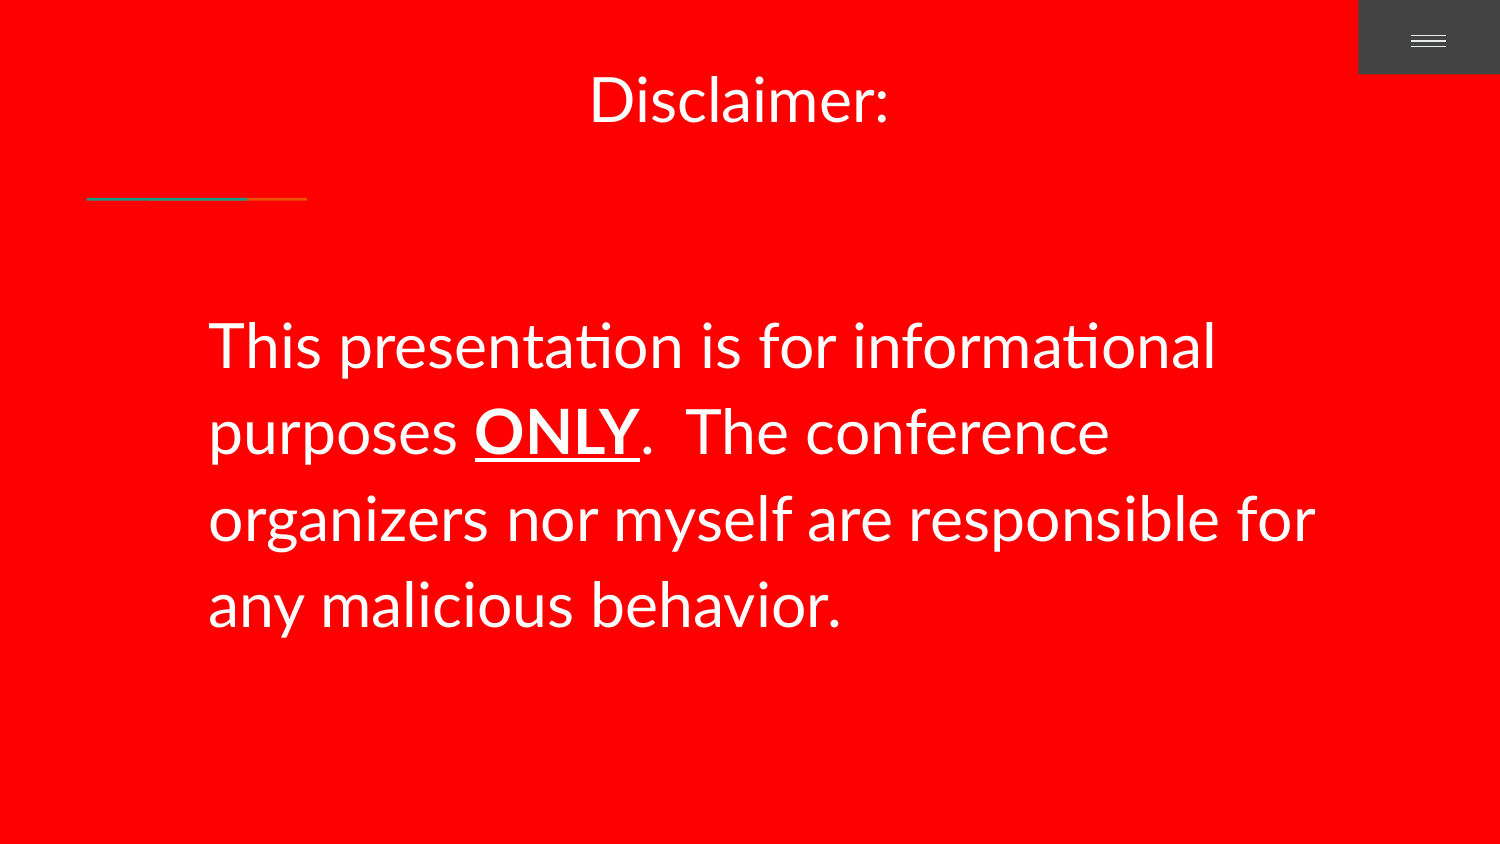

Disclaimer:
#
This presentation is for informational purposes ONLY.  The conference organizers nor myself are responsible for any malicious behavior.